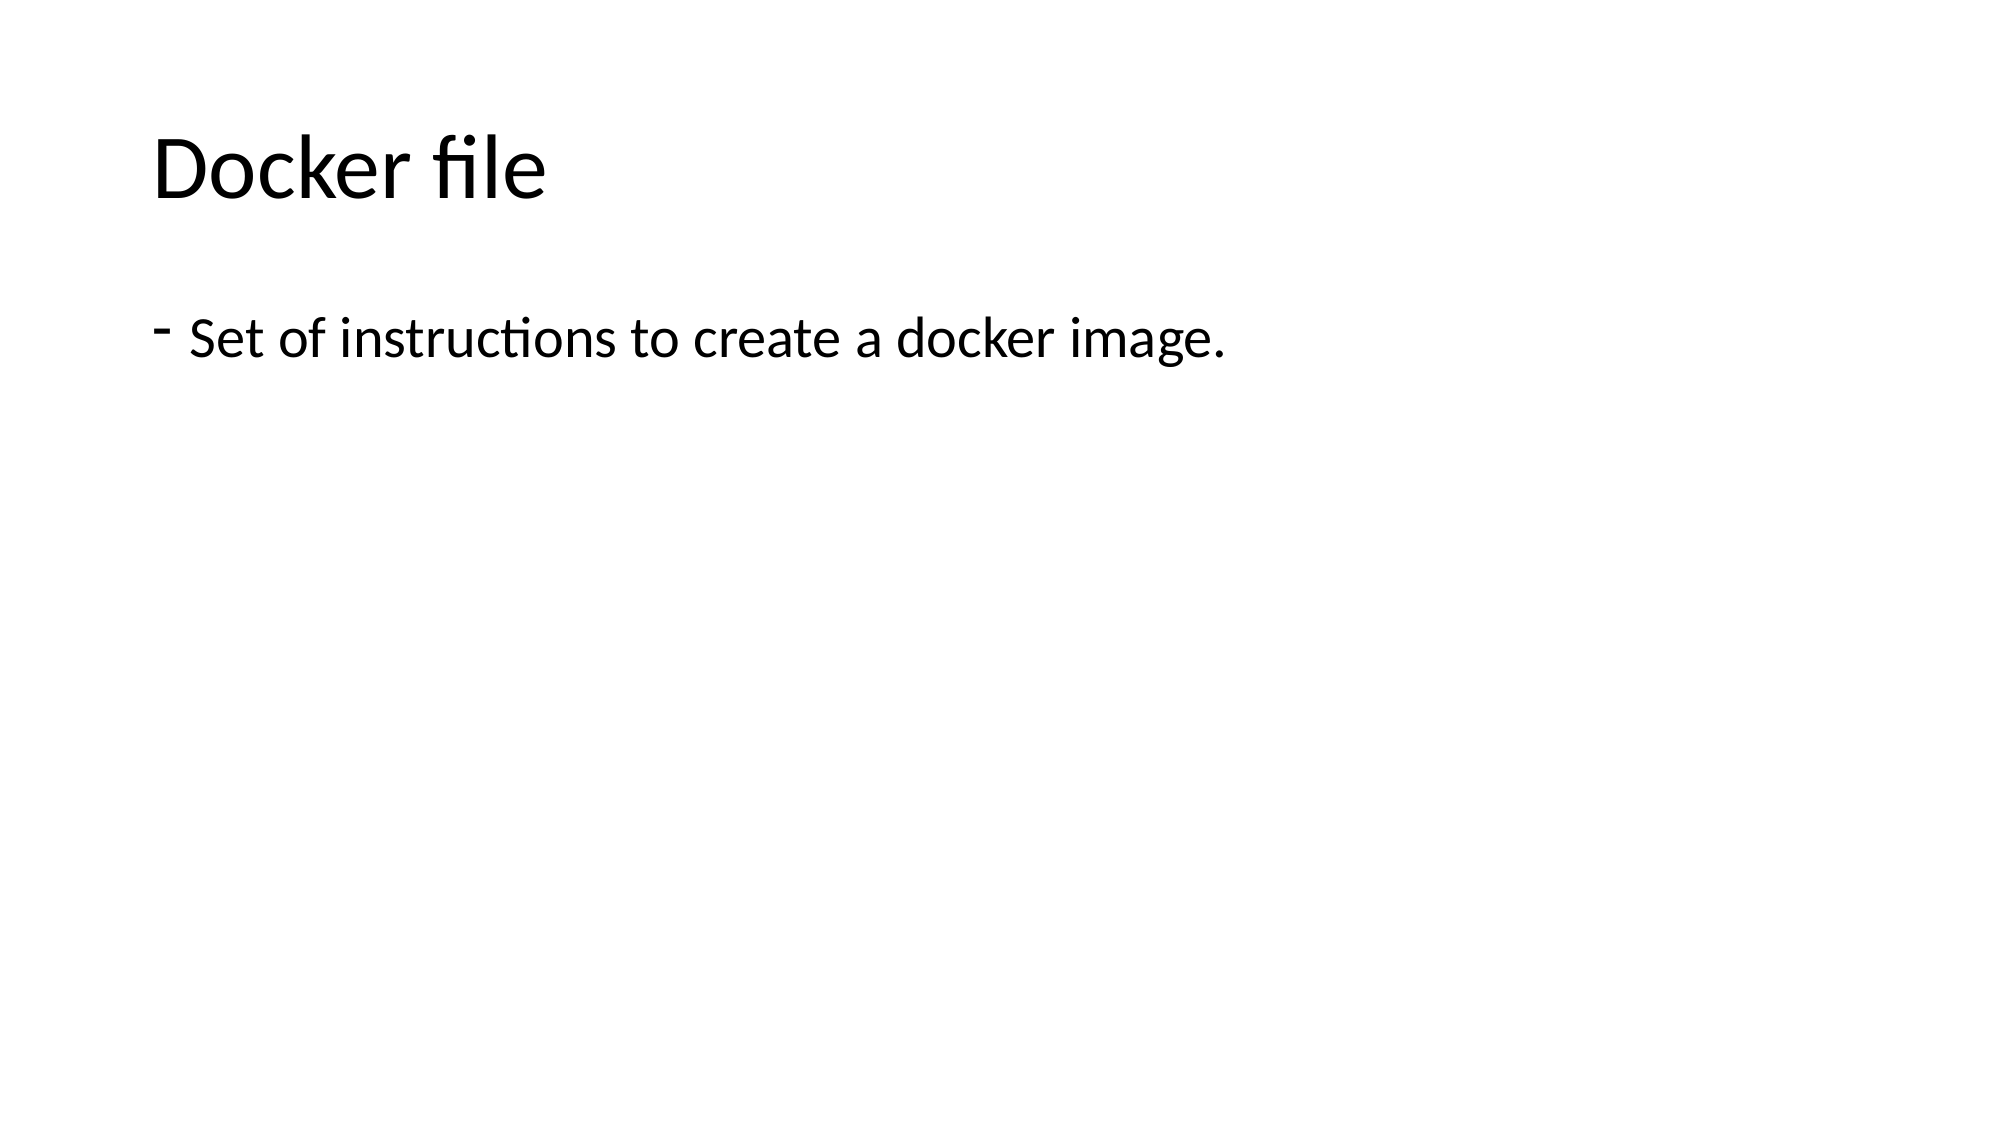

# Docker file
Set of instructions to create a docker image.